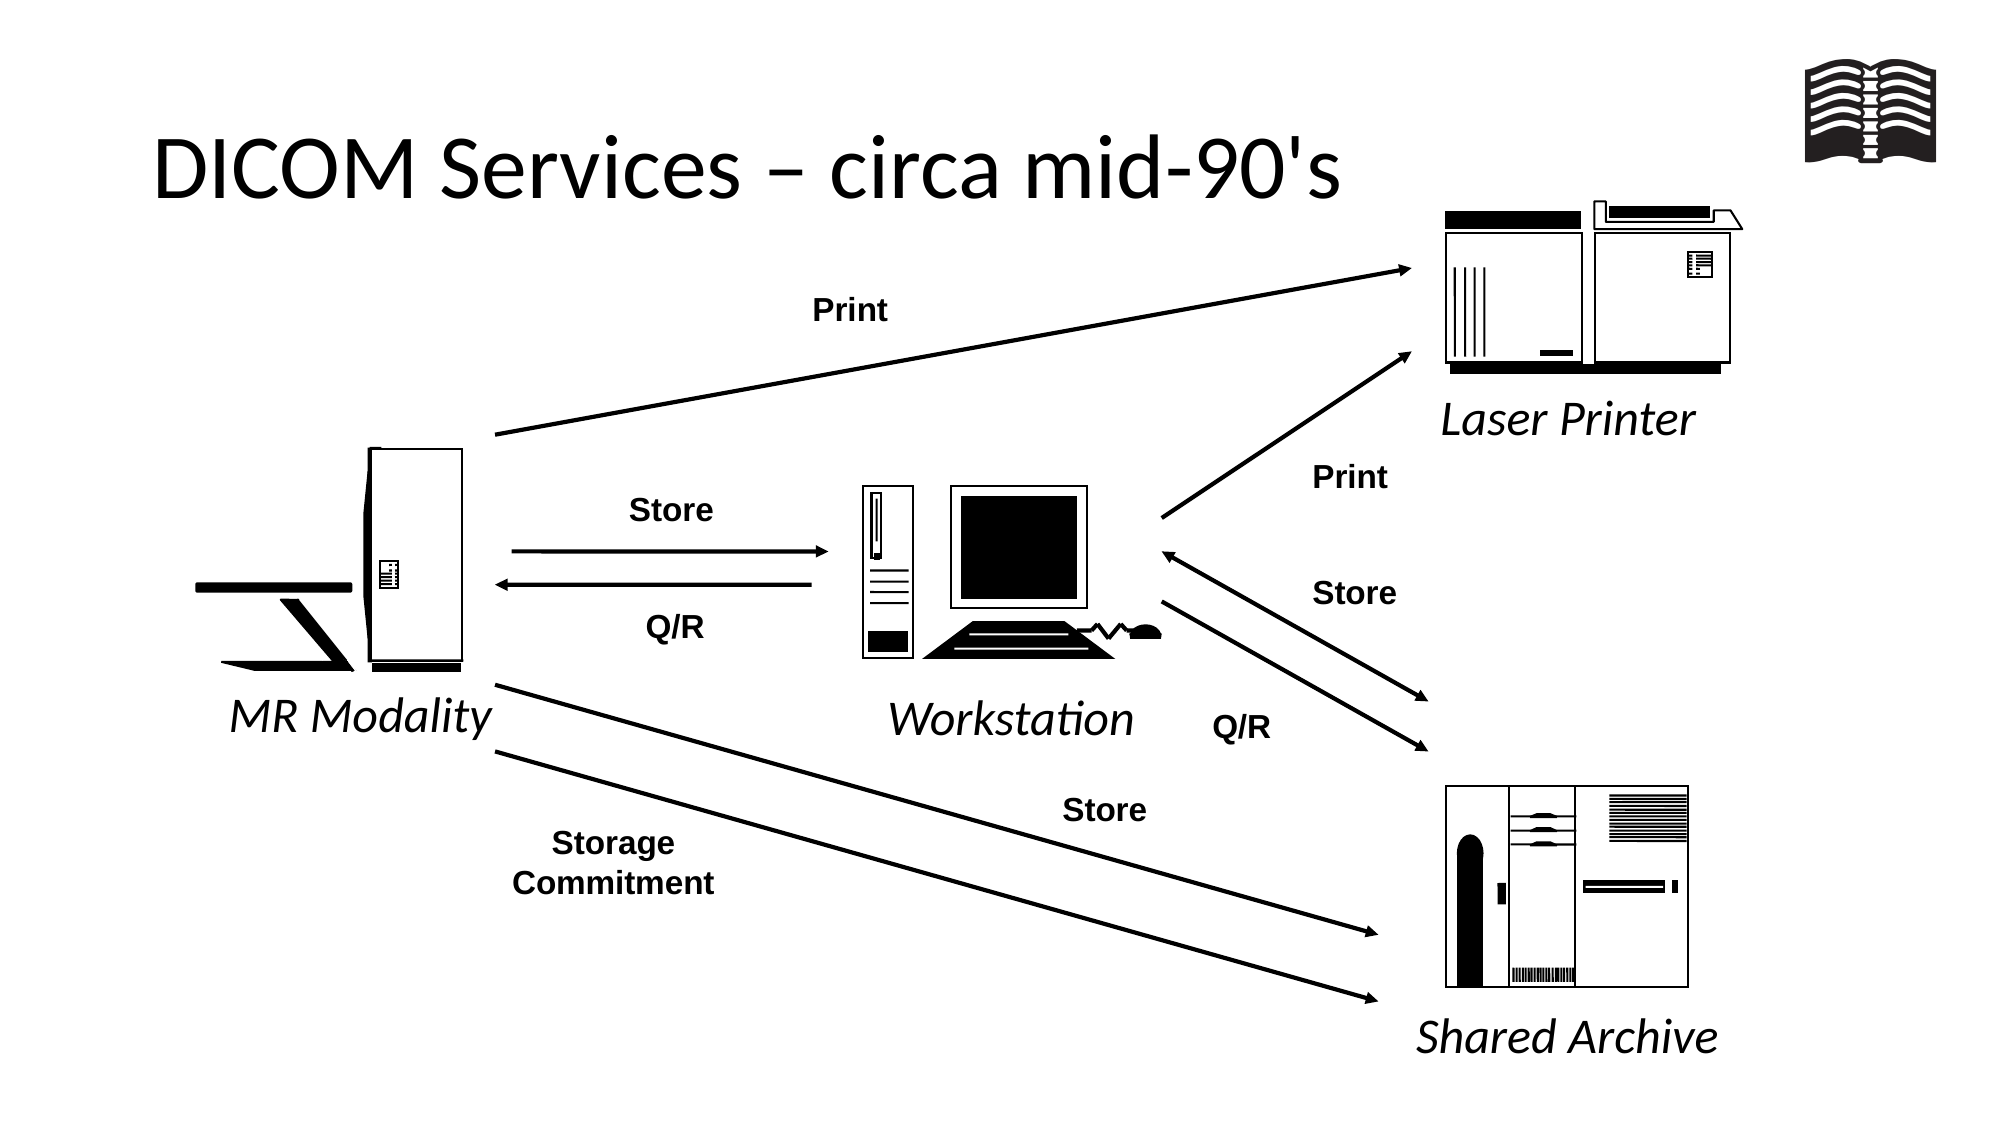

# DICOM Services – circa mid-90's

Laser Printer

Print

Print

MR Modality

Store

Workstation

Store

Q/R

Q/R

Store

Shared Archive
Storage
Commitment